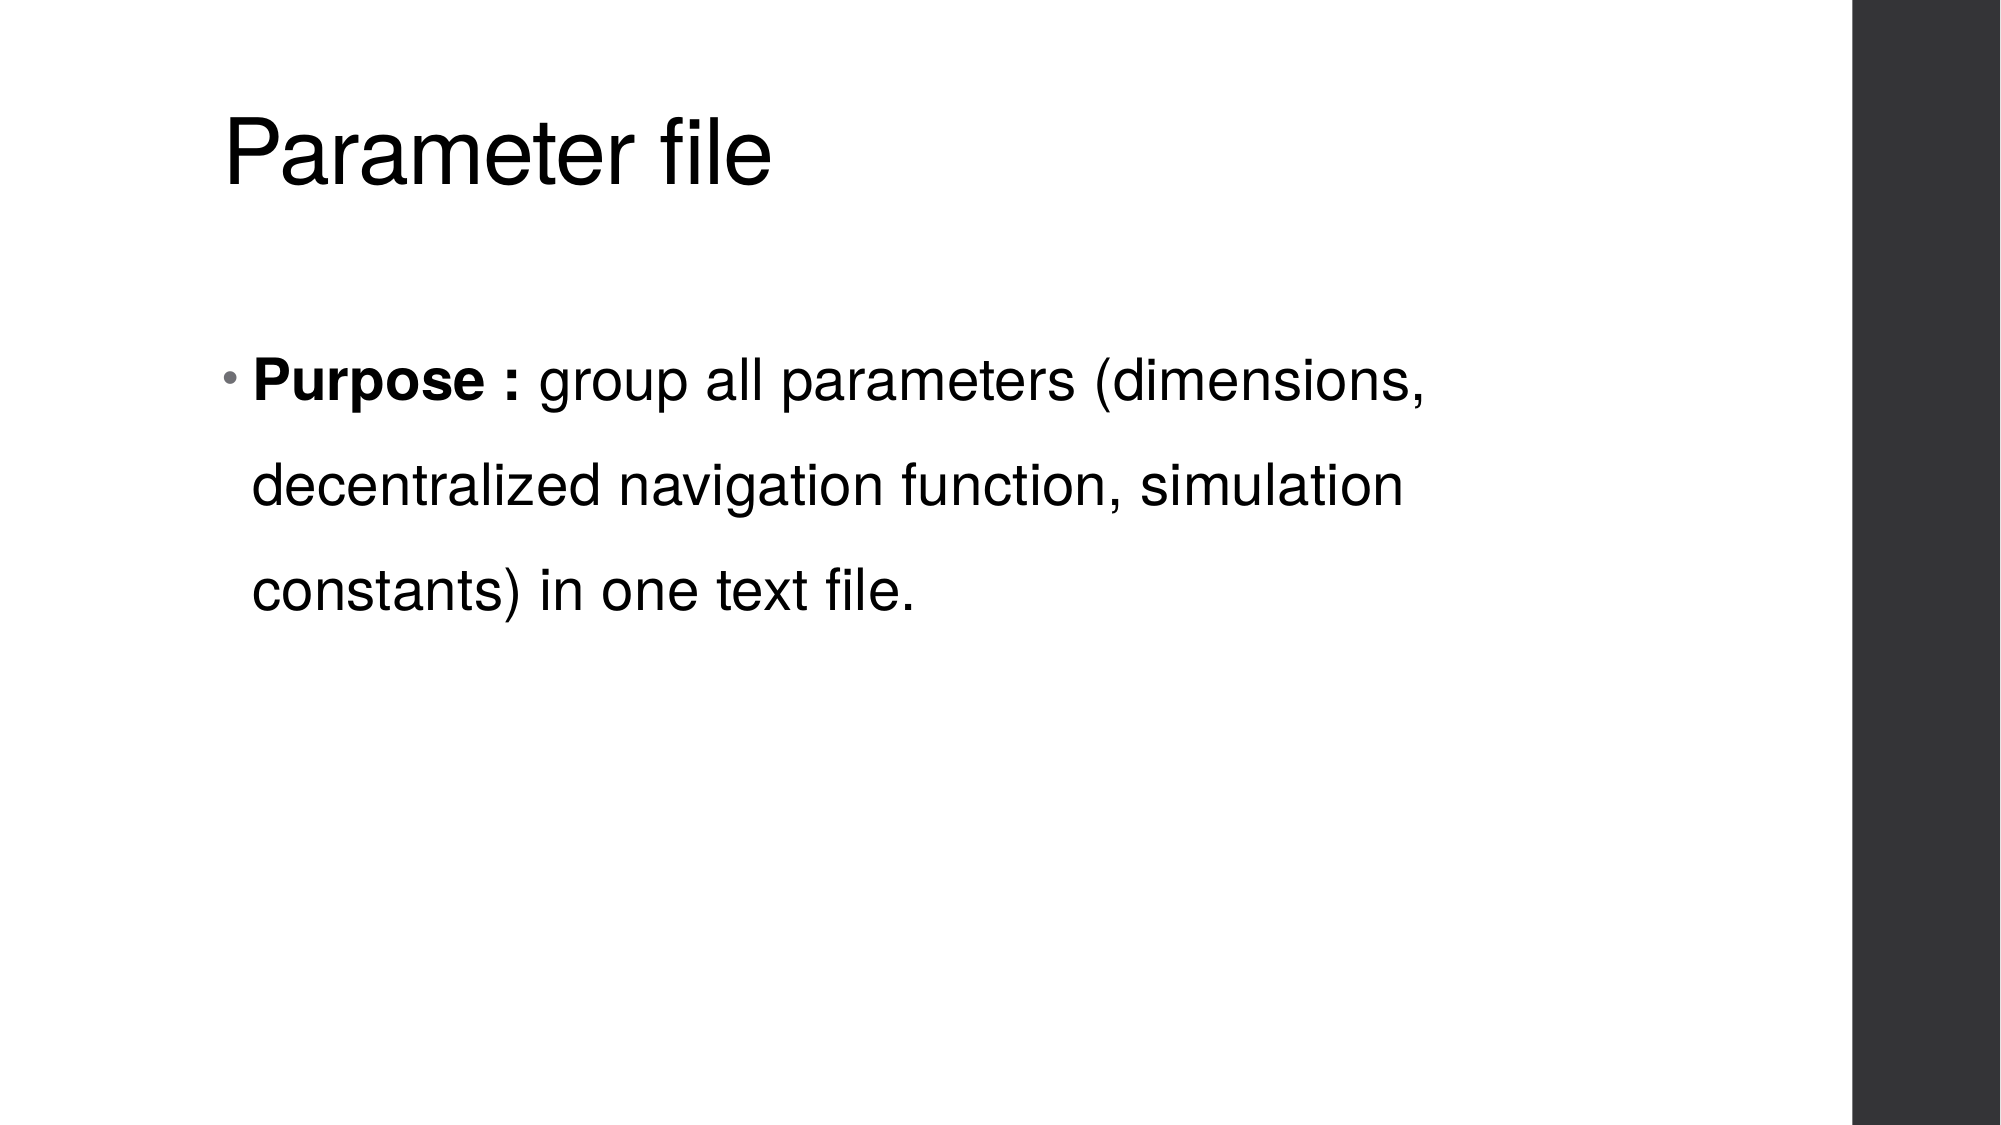

# Parameter file
Purpose : group all parameters (dimensions, decentralized navigation function, simulation constants) in one text file.